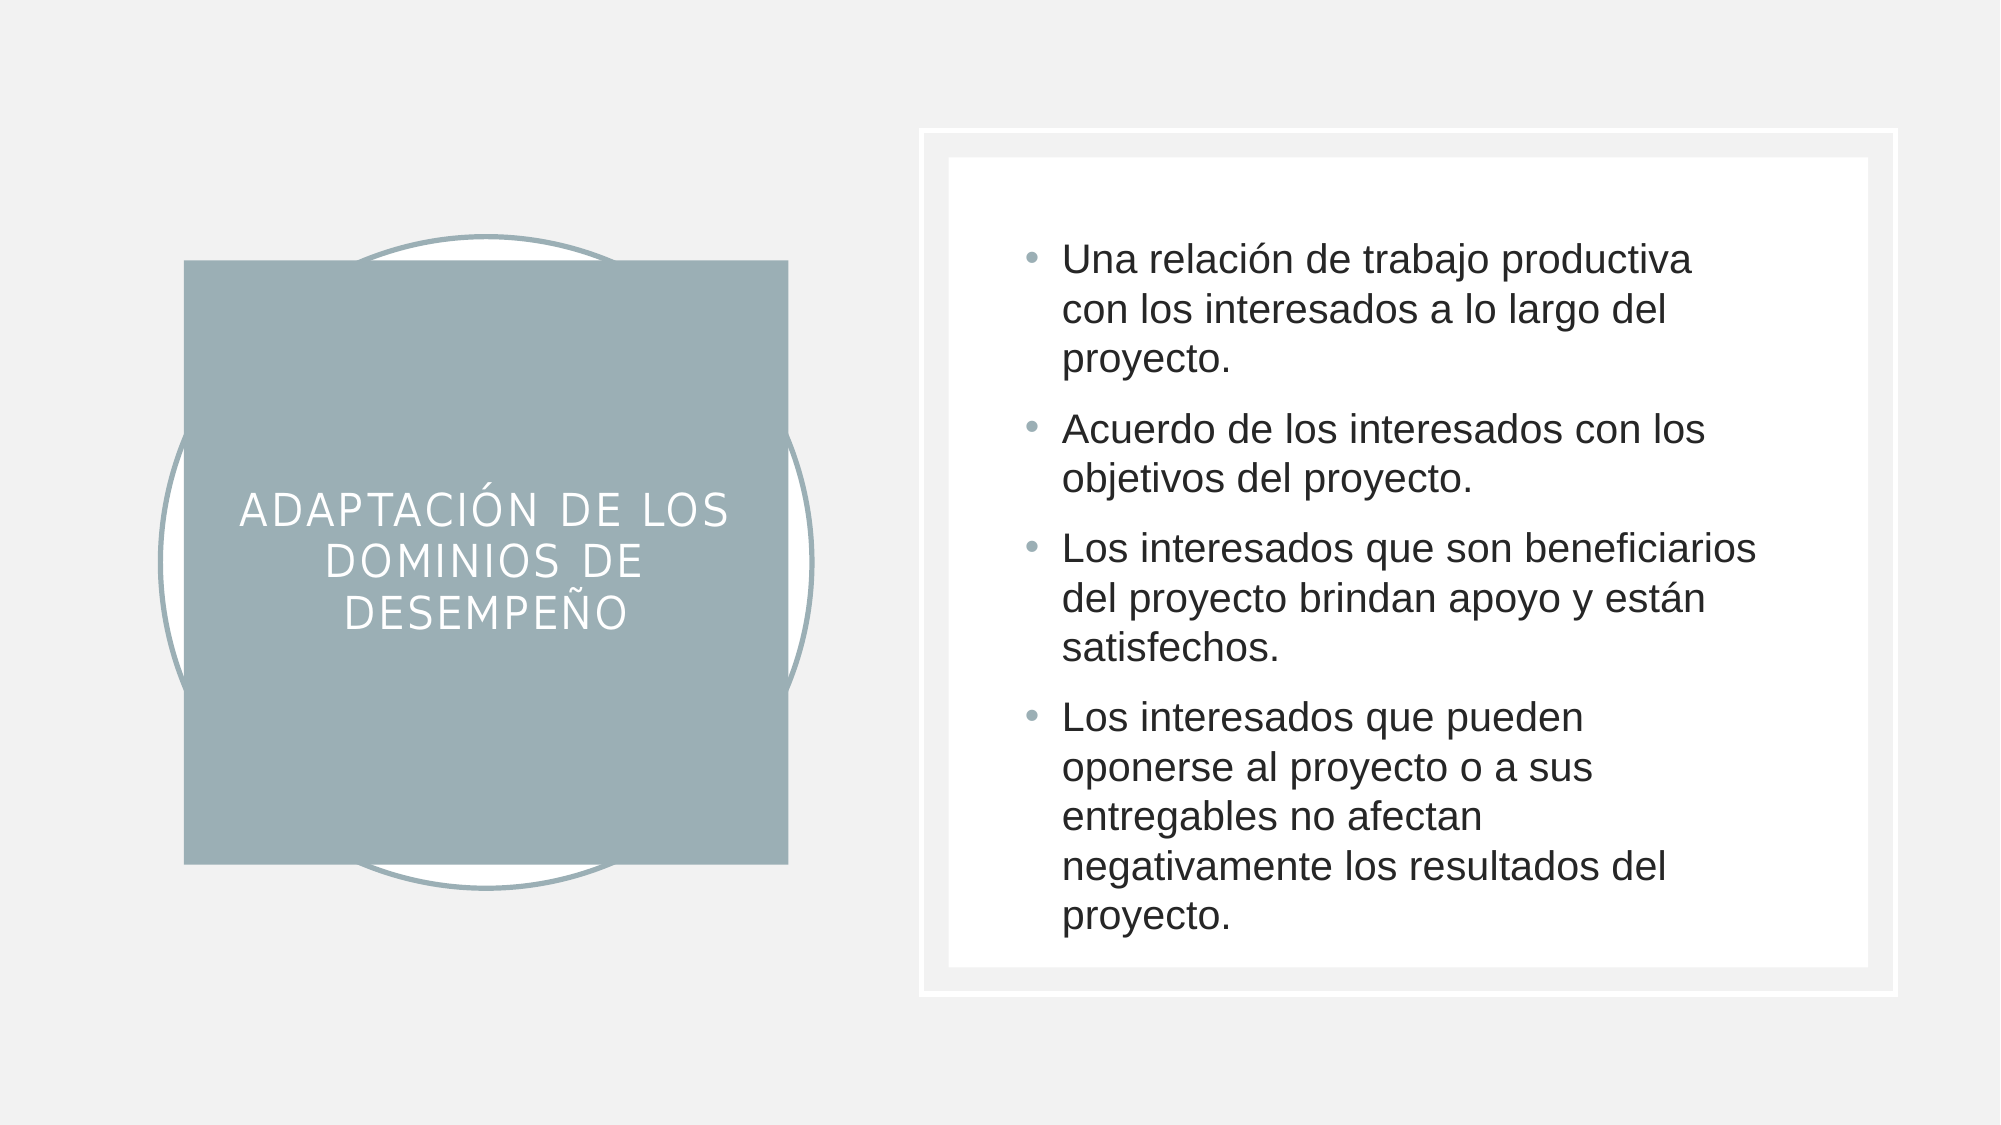

Una relación de trabajo productiva con los interesados a lo largo del proyecto.
Acuerdo de los interesados con los objetivos del proyecto.
Los interesados que son beneficiarios del proyecto brindan apoyo y están satisfechos.
Los interesados que pueden oponerse al proyecto o a sus entregables no afectan negativamente los resultados del proyecto.

# ADAPTACIÓN DE LOS DOMINIOS DE DESEMPEÑO